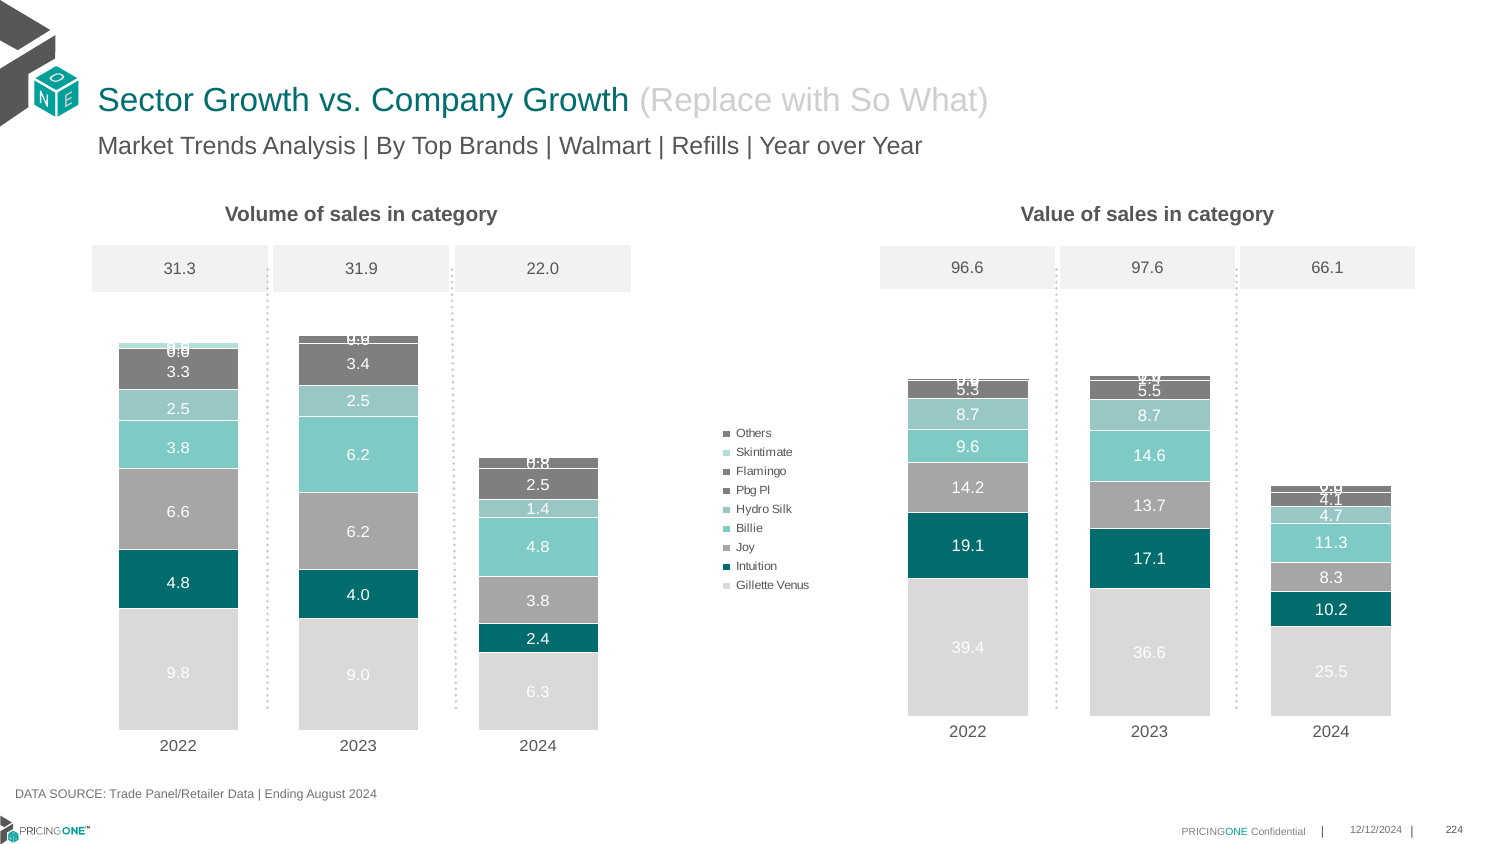

# Sector Growth vs. Company Growth (Replace with So What)
Market Trends Analysis | By Top Brands | Walmart | Refills | Year over Year
| Value of sales in category |  |  |
| --- | --- | --- |
| 96.6 | 97.6 | 66.1 |
| Volume of sales in category |  |  |
| --- | --- | --- |
| 31.3 | 31.9 | 22.0 |

### Chart

| Category | Gillette Venus | Intuition | Joy | Billie | Hydro Silk | Pbg Pl | Flamingo | Skintimate | Others |
|---|---|---|---|---|---|---|---|---|---|
| 2022 | 39.369755 | 19.131777 | 14.186915 | 9.559917 | 8.673631 | 5.323332 | 0.047463 | 0.352825 | 0.001909 |
| 2023 | 36.570496 | 17.057558 | 13.736427 | 14.575895 | 8.741883 | 5.503198 | 1.393962 | 0.009146 | 0.000718 |
| 2024 | 25.542825 | 10.222528 | 8.29841 | 11.250825 | 4.748149 | 4.096491 | 1.979828 | 0.000902 | 0.000352 |

### Chart

| Category | Gillette Venus | Intuition | Joy | Billie | Hydro Silk | Pbg Pl | Flamingo | Skintimate | Others |
|---|---|---|---|---|---|---|---|---|---|
| 2022 | 9.830399 | 4.775639 | 6.571816 | 3.83499 | 2.51361 | 3.306154 | 0.020082 | 0.463433 | 0.002093 |
| 2023 | 9.039147 | 3.965332 | 6.234563 | 6.154571 | 2.497986 | 3.396343 | 0.604113 | 0.006142 | 0.000695 |
| 2024 | 6.282663 | 2.377354 | 3.774249 | 4.781528 | 1.405256 | 2.541441 | 0.848626 | 0.000911 | 0.000297 |
DATA SOURCE: Trade Panel/Retailer Data | Ending August 2024

12/12/2024
224